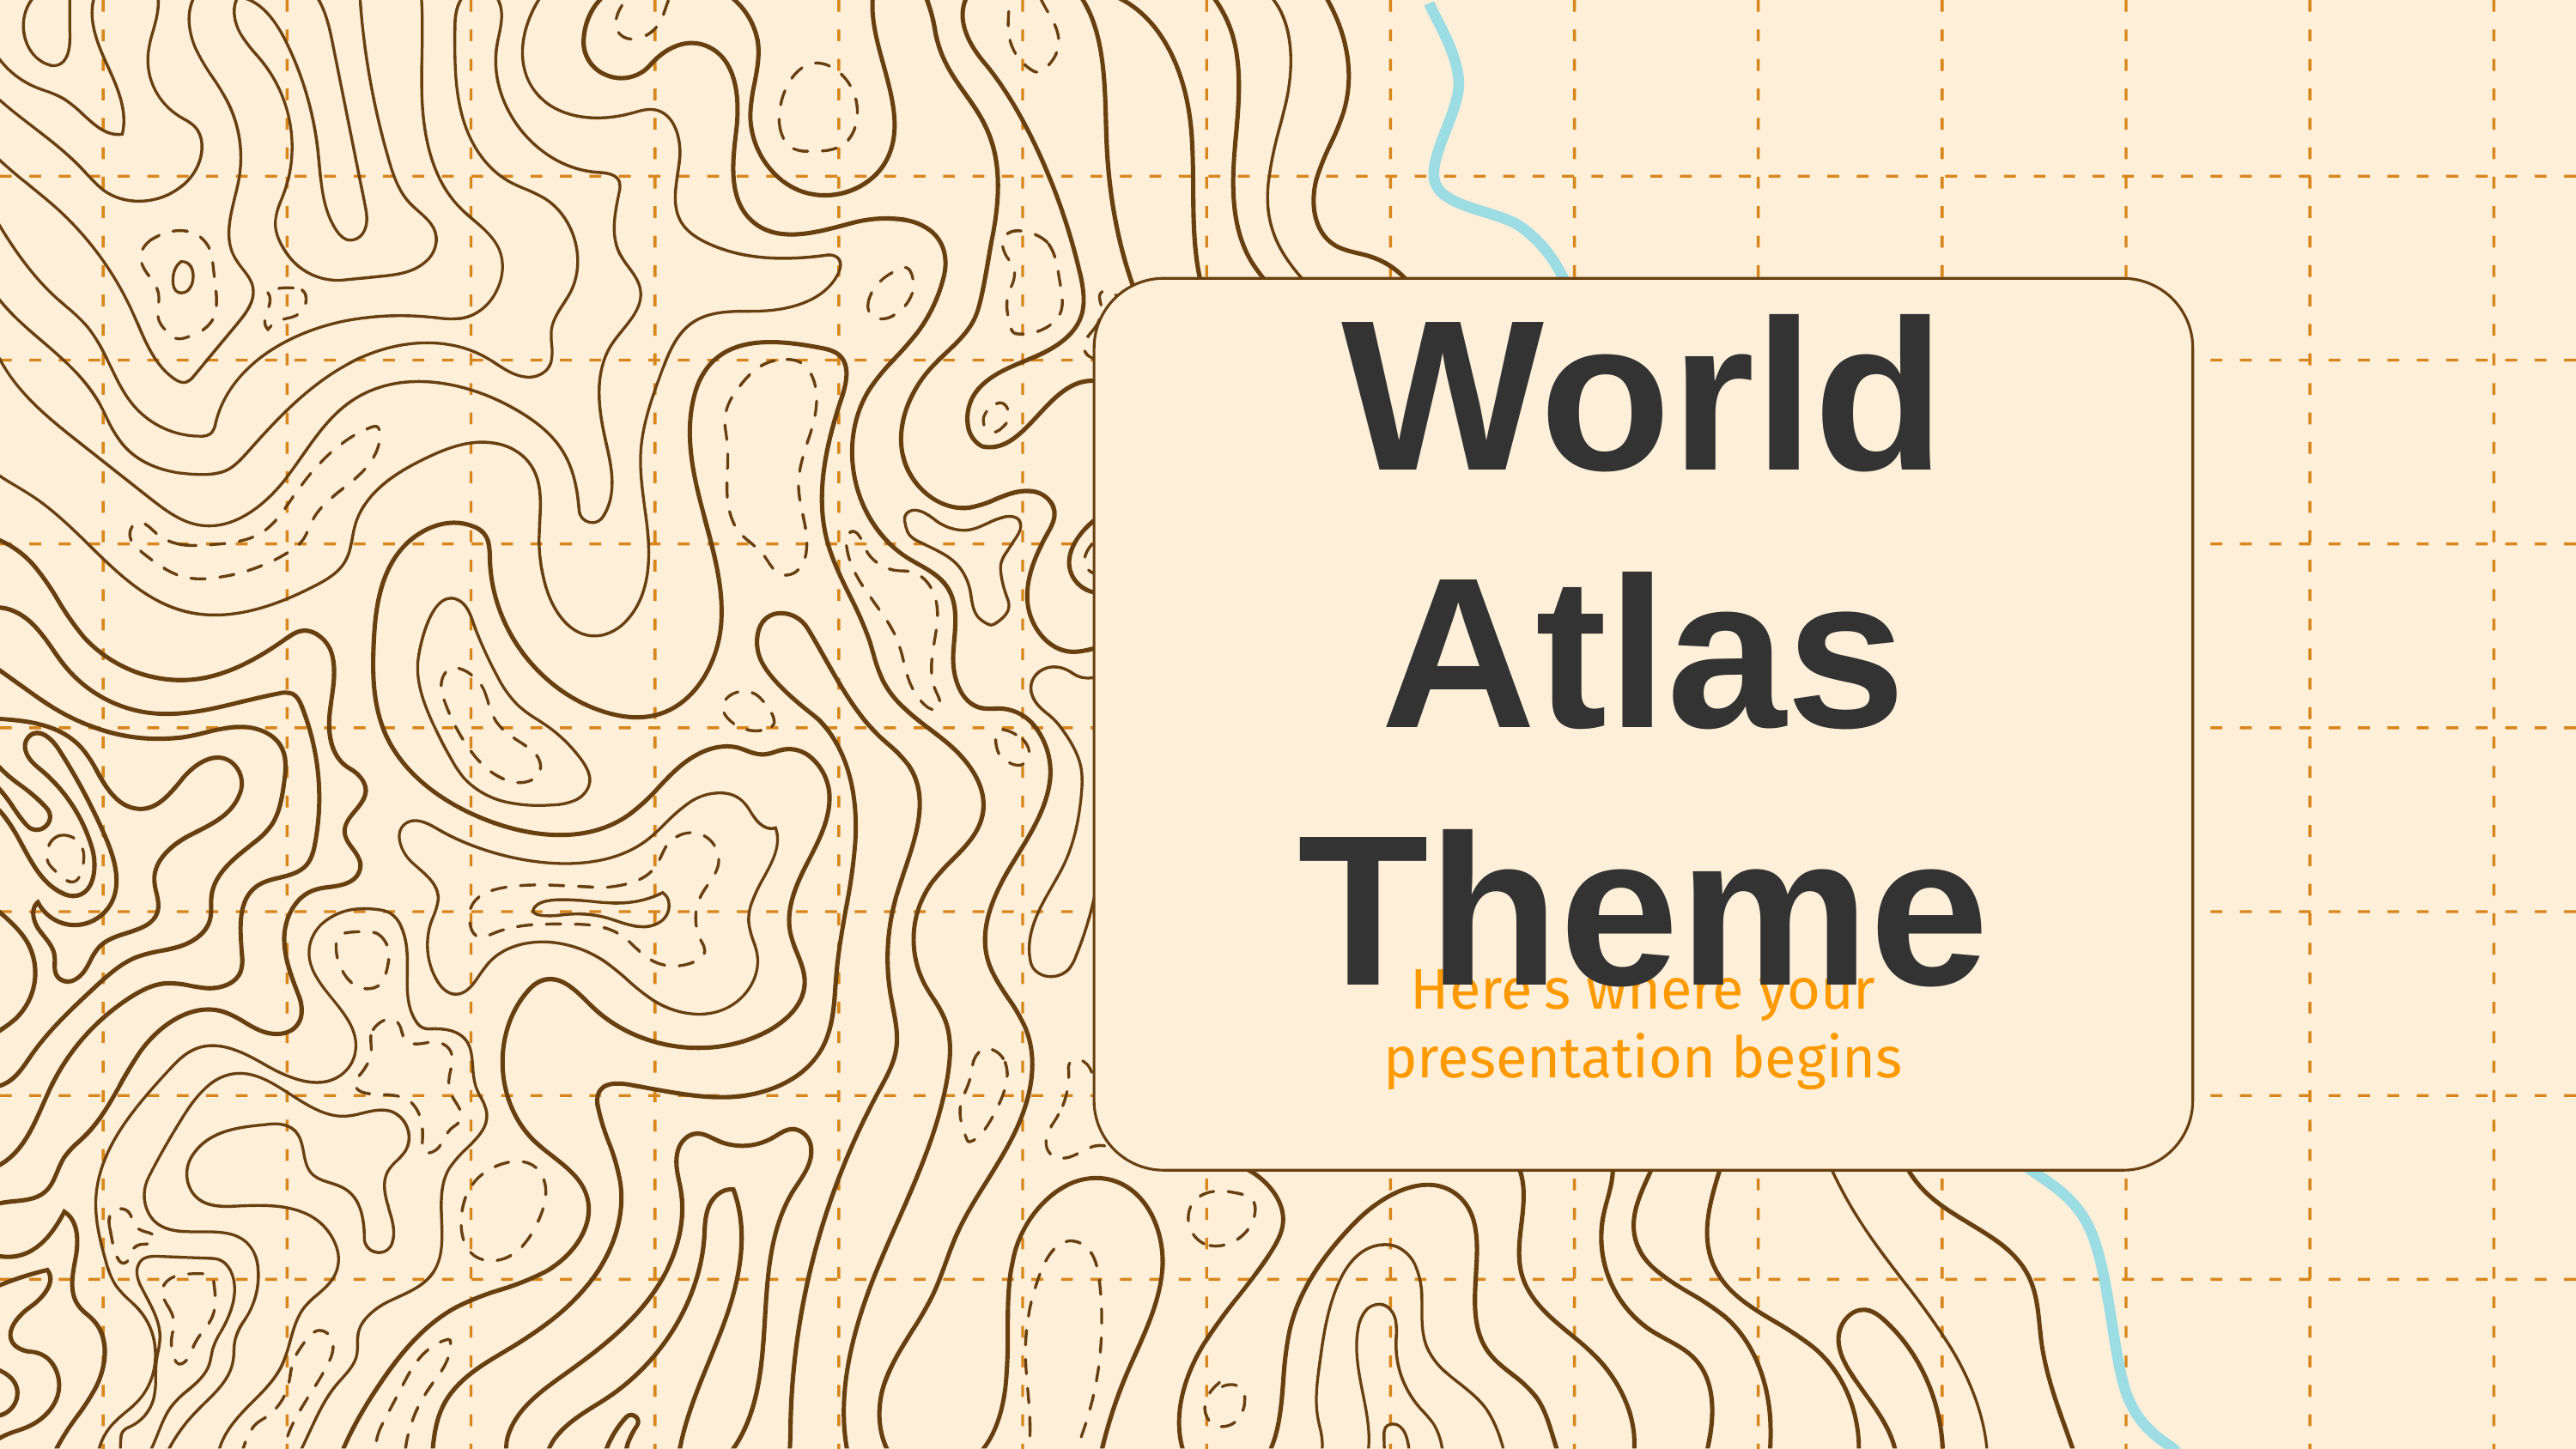

# World Atlas Theme
Here’s where your presentation begins